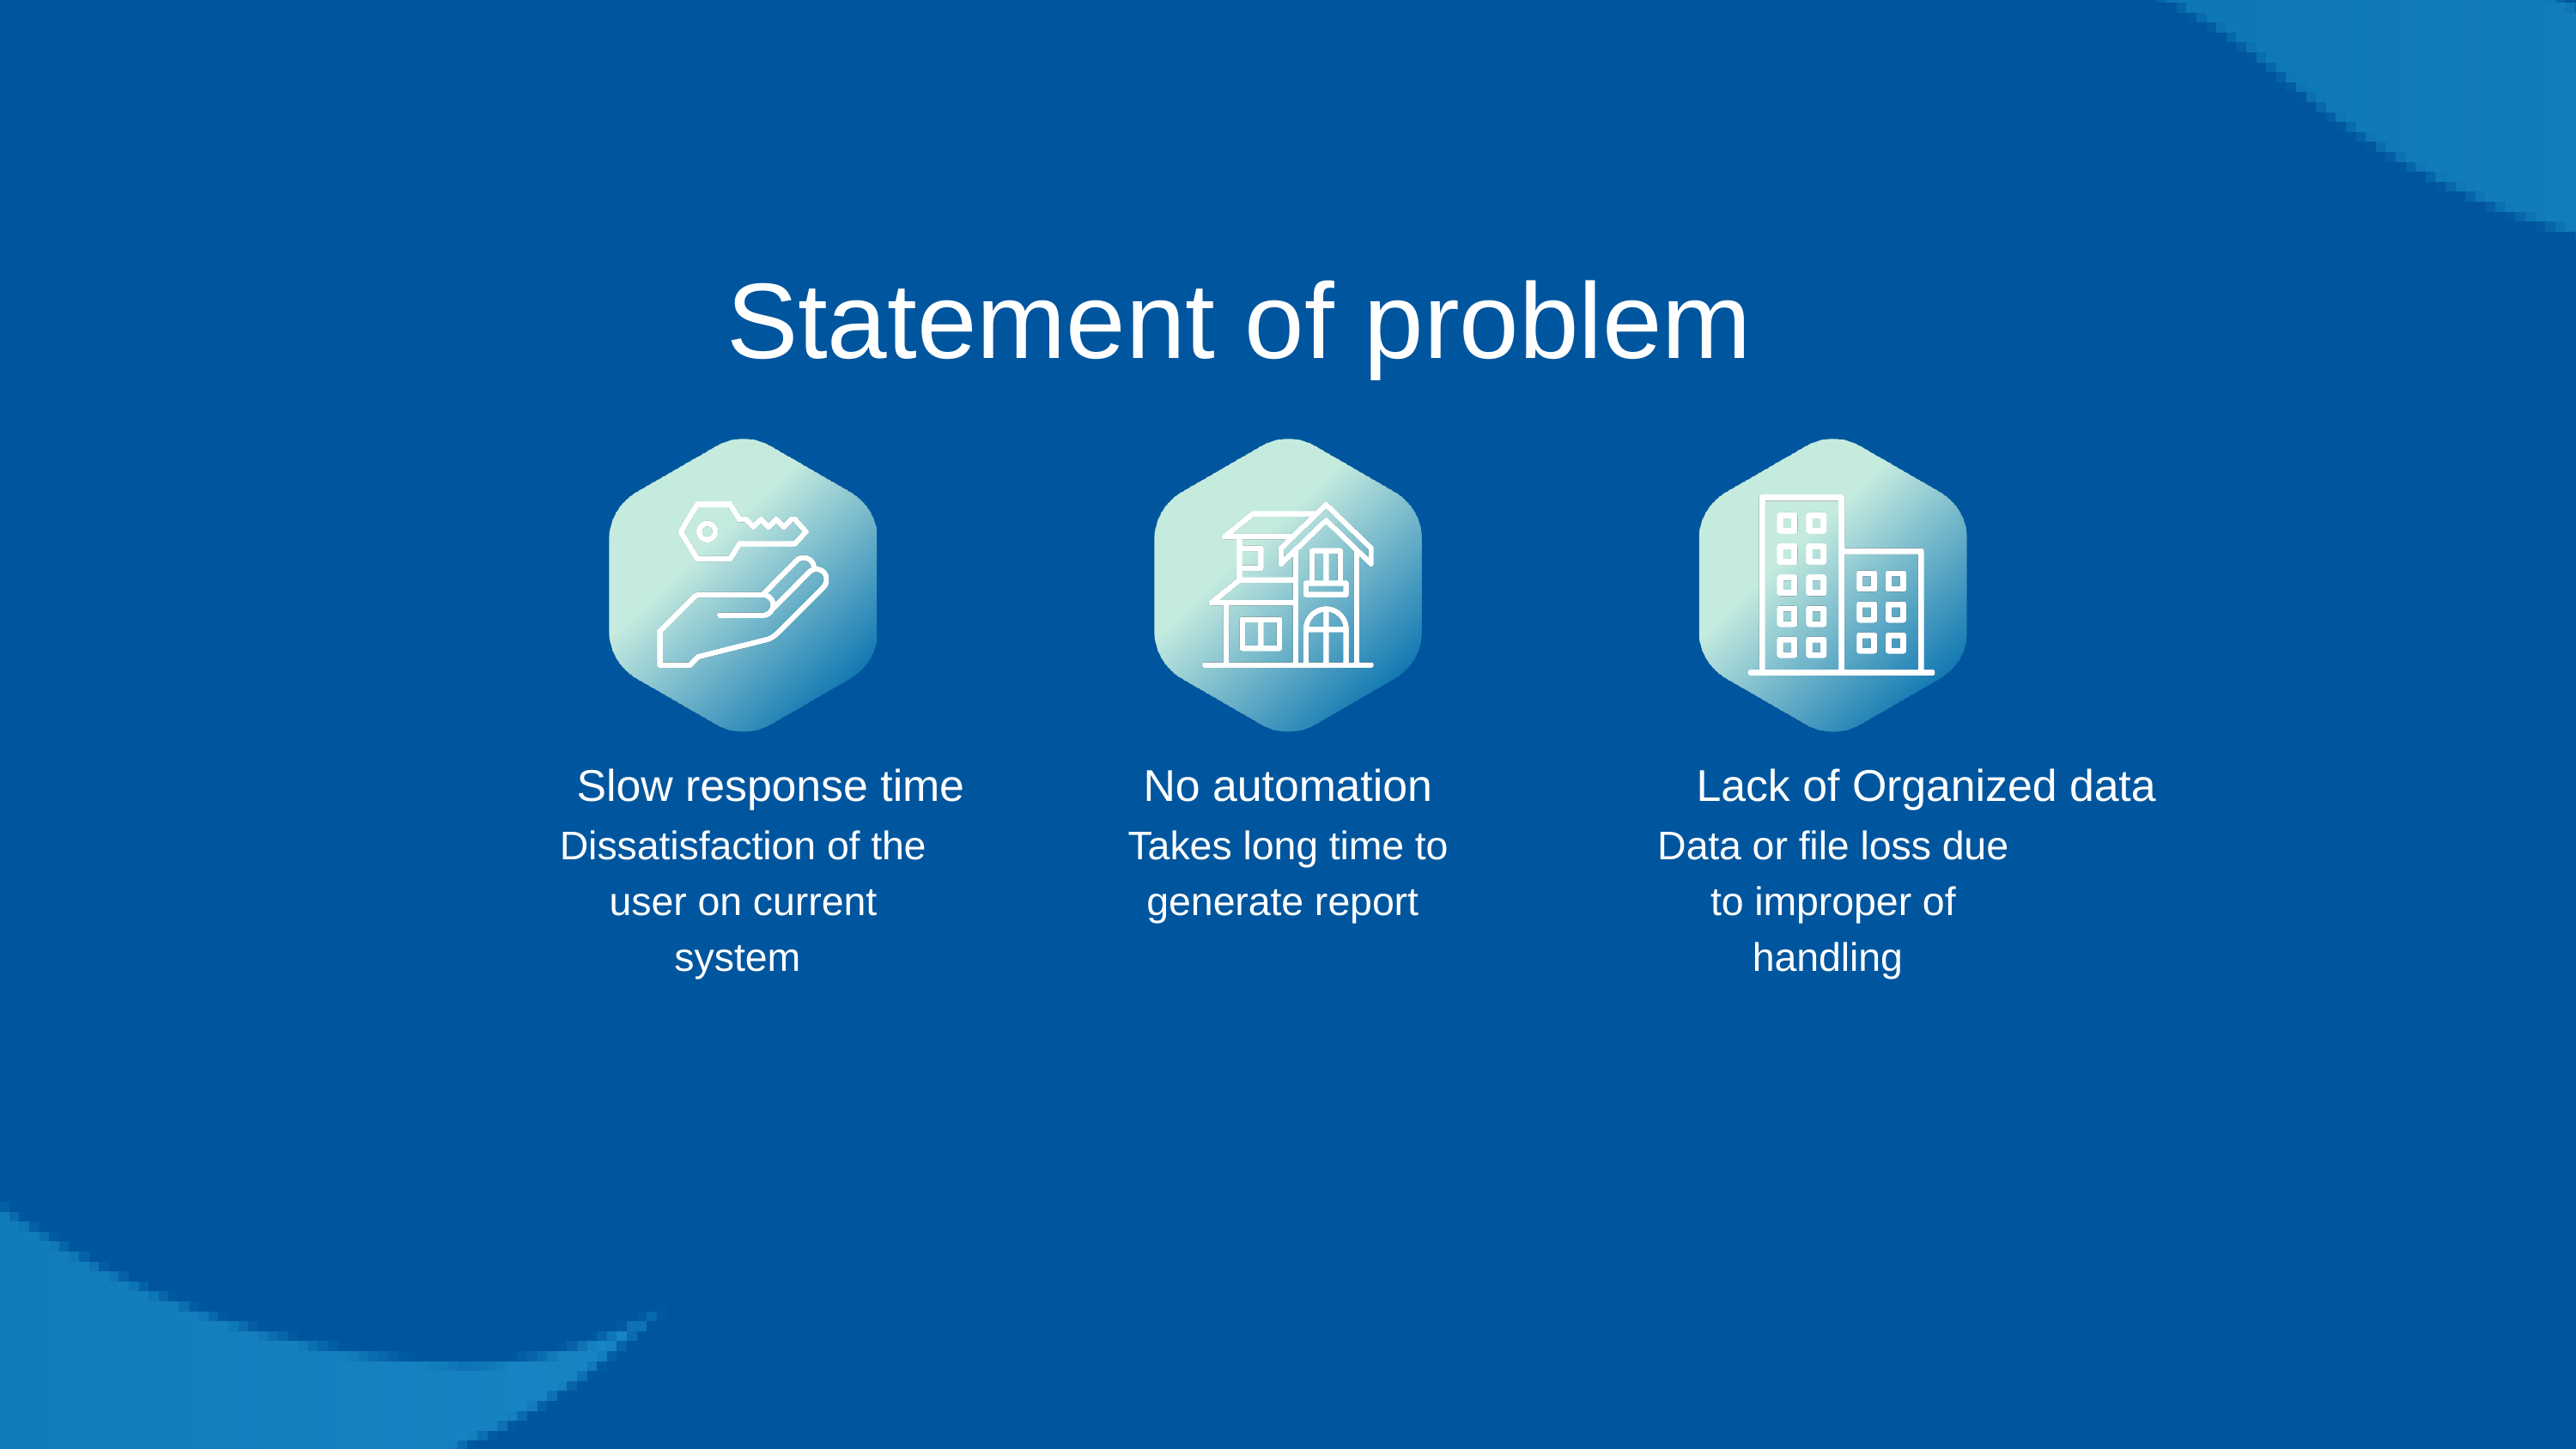

Statement of problem

Slow response time
No automation
Lack of Organized data

Dissatisfaction of the user on current system
Takes long time to generate report
Data or file loss due to improper of handling